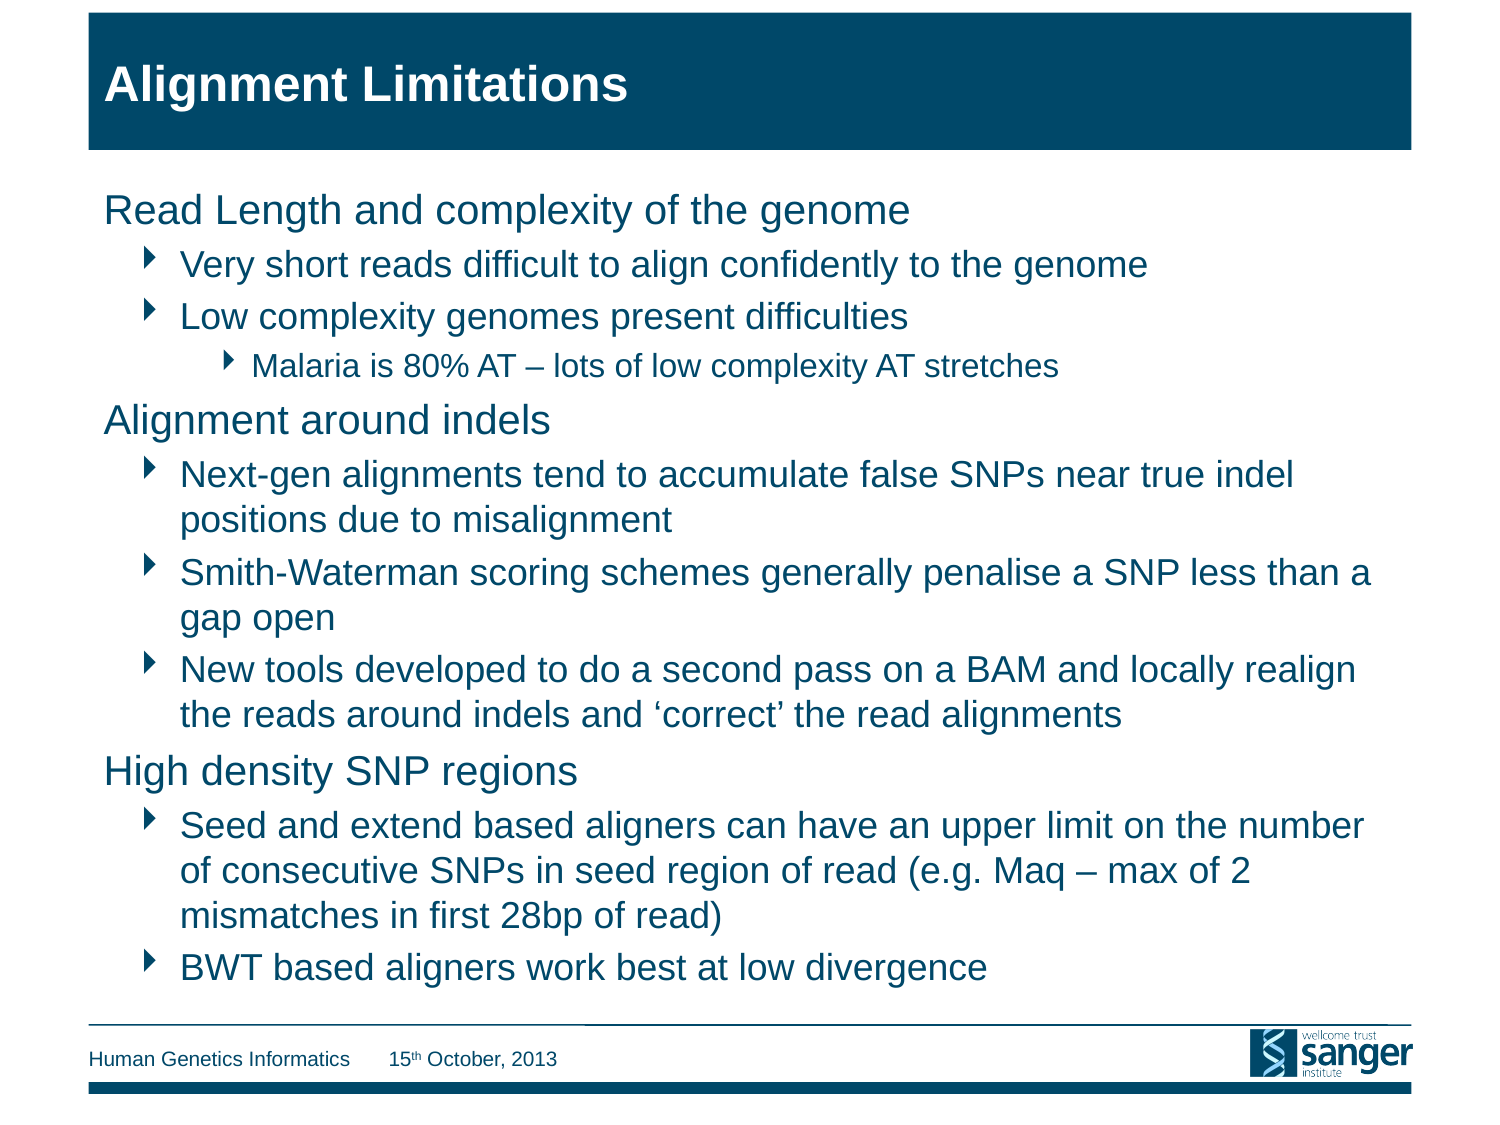

# Alignment Limitations
Read Length and complexity of the genome
Very short reads difficult to align confidently to the genome
Low complexity genomes present difficulties
Malaria is 80% AT – lots of low complexity AT stretches
Alignment around indels
Next-gen alignments tend to accumulate false SNPs near true indel positions due to misalignment
Smith-Waterman scoring schemes generally penalise a SNP less than a gap open
New tools developed to do a second pass on a BAM and locally realign the reads around indels and ‘correct’ the read alignments
High density SNP regions
Seed and extend based aligners can have an upper limit on the number of consecutive SNPs in seed region of read (e.g. Maq – max of 2 mismatches in first 28bp of read)
BWT based aligners work best at low divergence